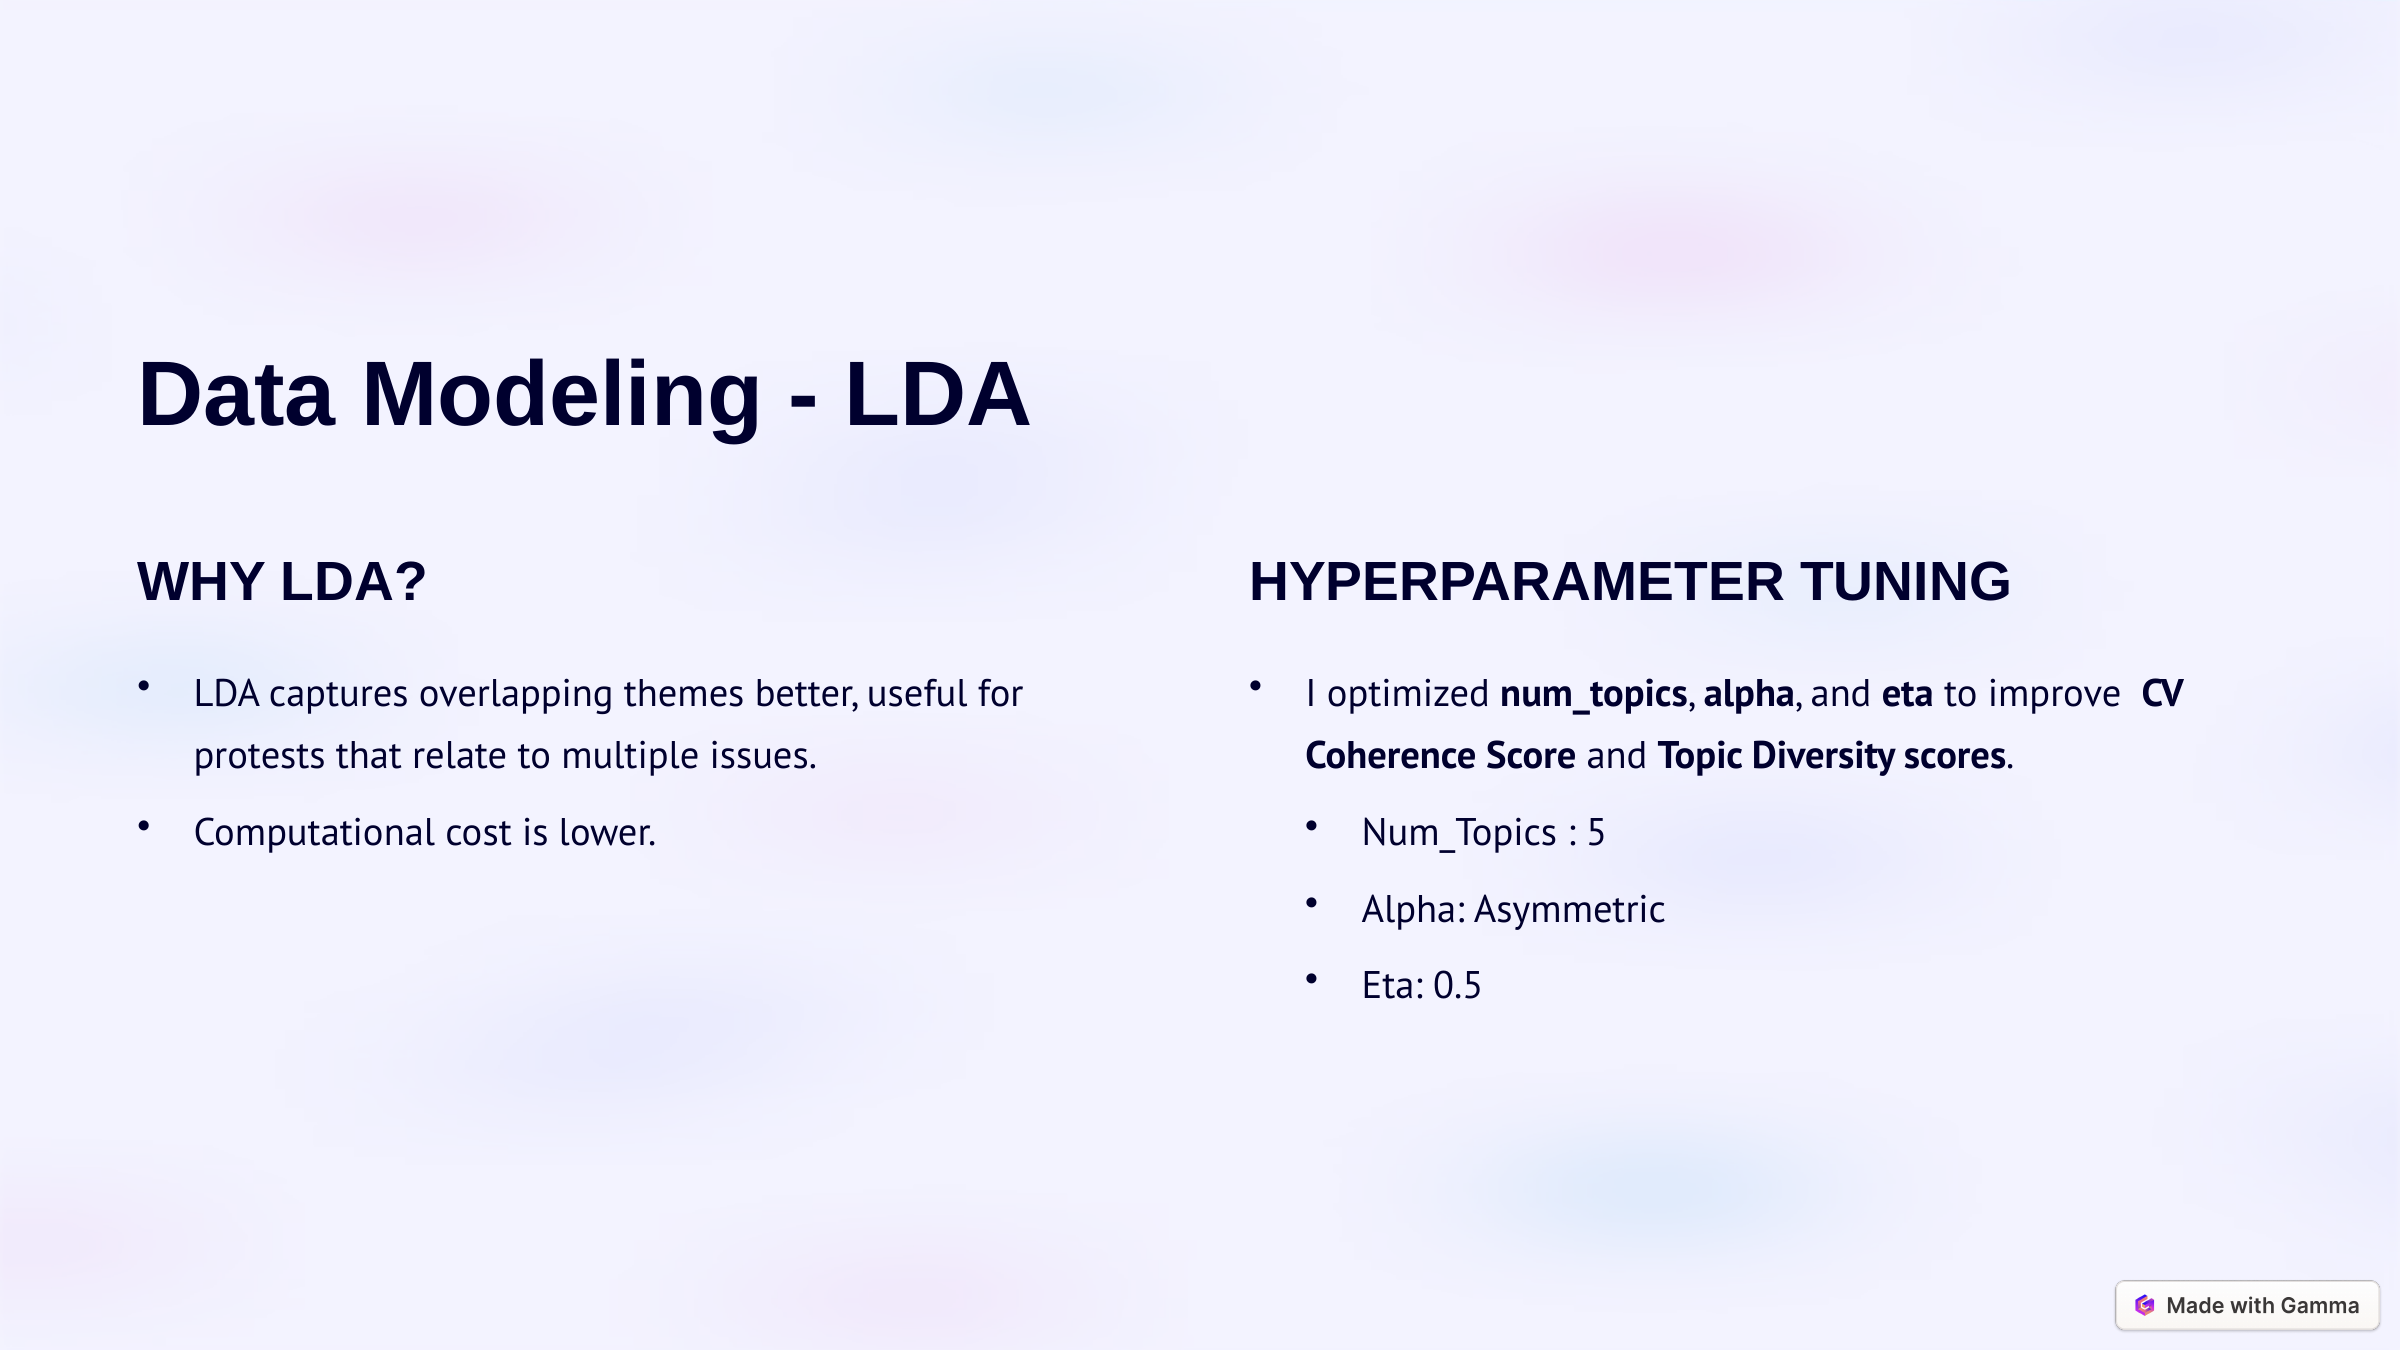

Data Modeling - LDA
WHY LDA?
HYPERPARAMETER TUNING
LDA captures overlapping themes better, useful for protests that relate to multiple issues.
I optimized num_topics, alpha, and eta to improve  CV Coherence Score and Topic Diversity scores.
Computational cost is lower.
Num_Topics : 5
Alpha: Asymmetric

Eta: 0.5